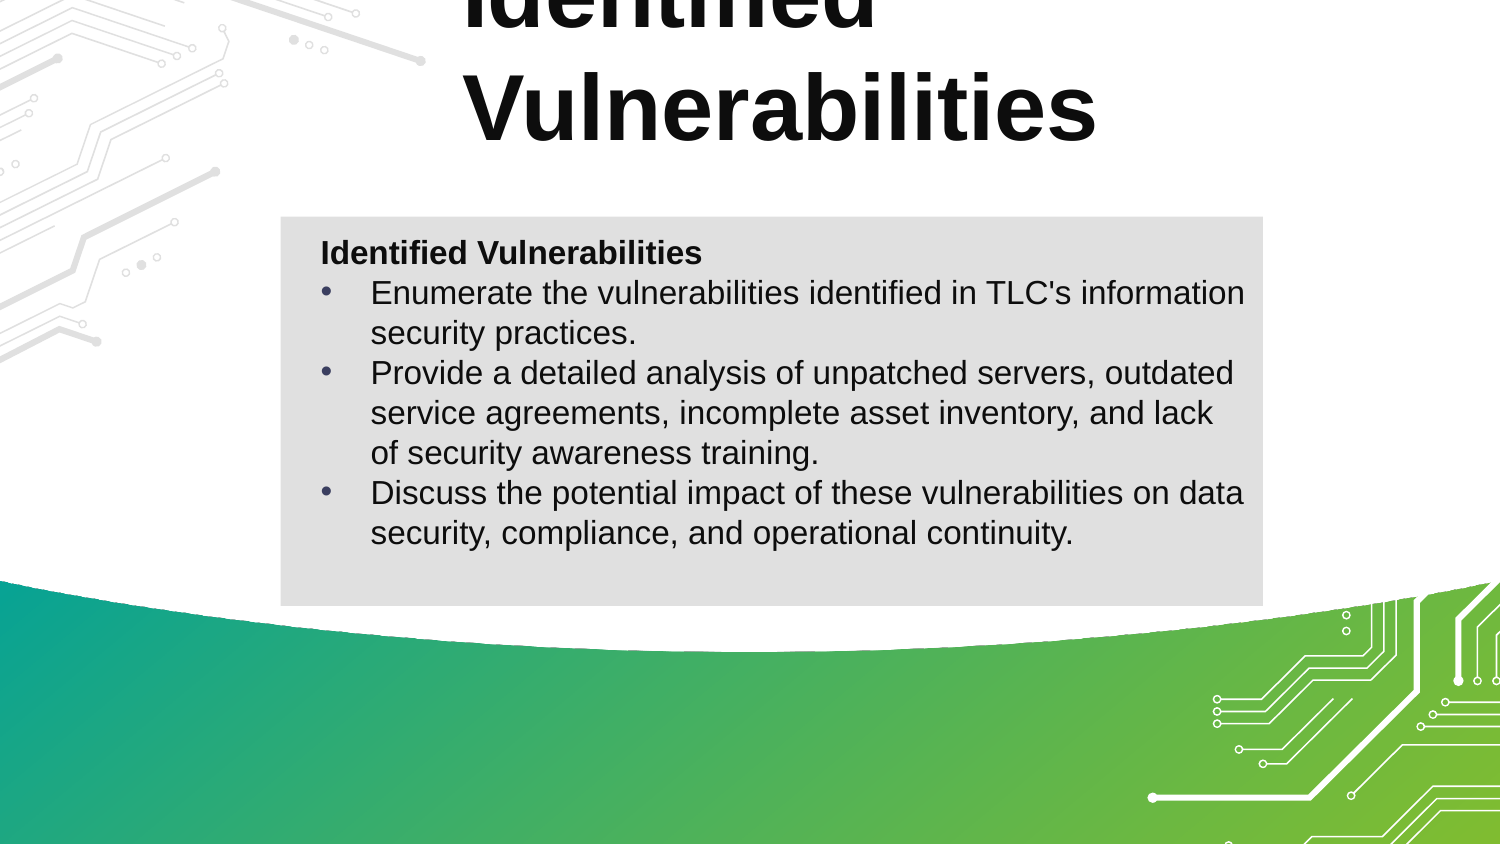

# Identified Vulnerabilities
Identified Vulnerabilities
Enumerate the vulnerabilities identified in TLC's information security practices.
Provide a detailed analysis of unpatched servers, outdated service agreements, incomplete asset inventory, and lack of security awareness training.
Discuss the potential impact of these vulnerabilities on data security, compliance, and operational continuity.